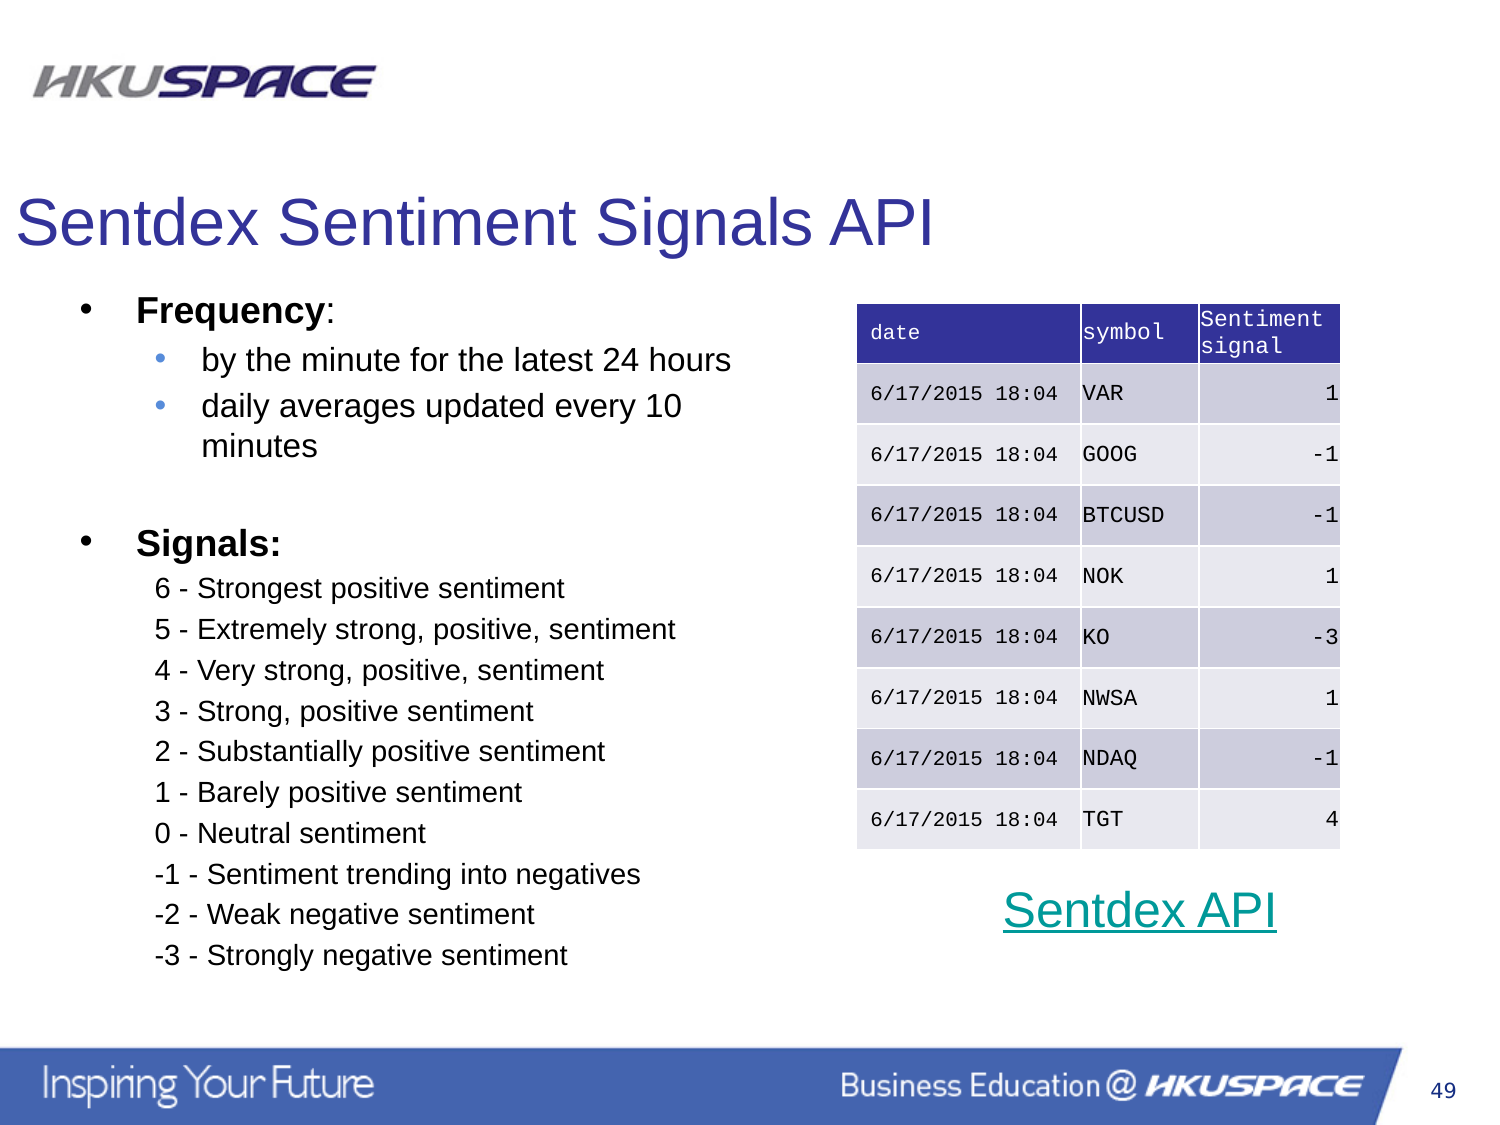

Sentdex Sentiment Signals API
Frequency:
by the minute for the latest 24 hours
daily averages updated every 10 minutes

Signals:
6 - Strongest positive sentiment
5 - Extremely strong, positive, sentiment
4 - Very strong, positive, sentiment
3 - Strong, positive sentiment
2 - Substantially positive sentiment
1 - Barely positive sentiment
0 - Neutral sentiment
-1 - Sentiment trending into negatives
-2 - Weak negative sentiment
-3 - Strongly negative sentiment

| date | symbol | Sentiment signal |
| --- | --- | --- |
| 6/17/2015 18:04 | VAR | 1 |
| 6/17/2015 18:04 | GOOG | -1 |
| 6/17/2015 18:04 | BTCUSD | -1 |
| 6/17/2015 18:04 | NOK | 1 |
| 6/17/2015 18:04 | KO | -3 |
| 6/17/2015 18:04 | NWSA | 1 |
| 6/17/2015 18:04 | NDAQ | -1 |
| 6/17/2015 18:04 | TGT | 4 |
Sentdex API

49